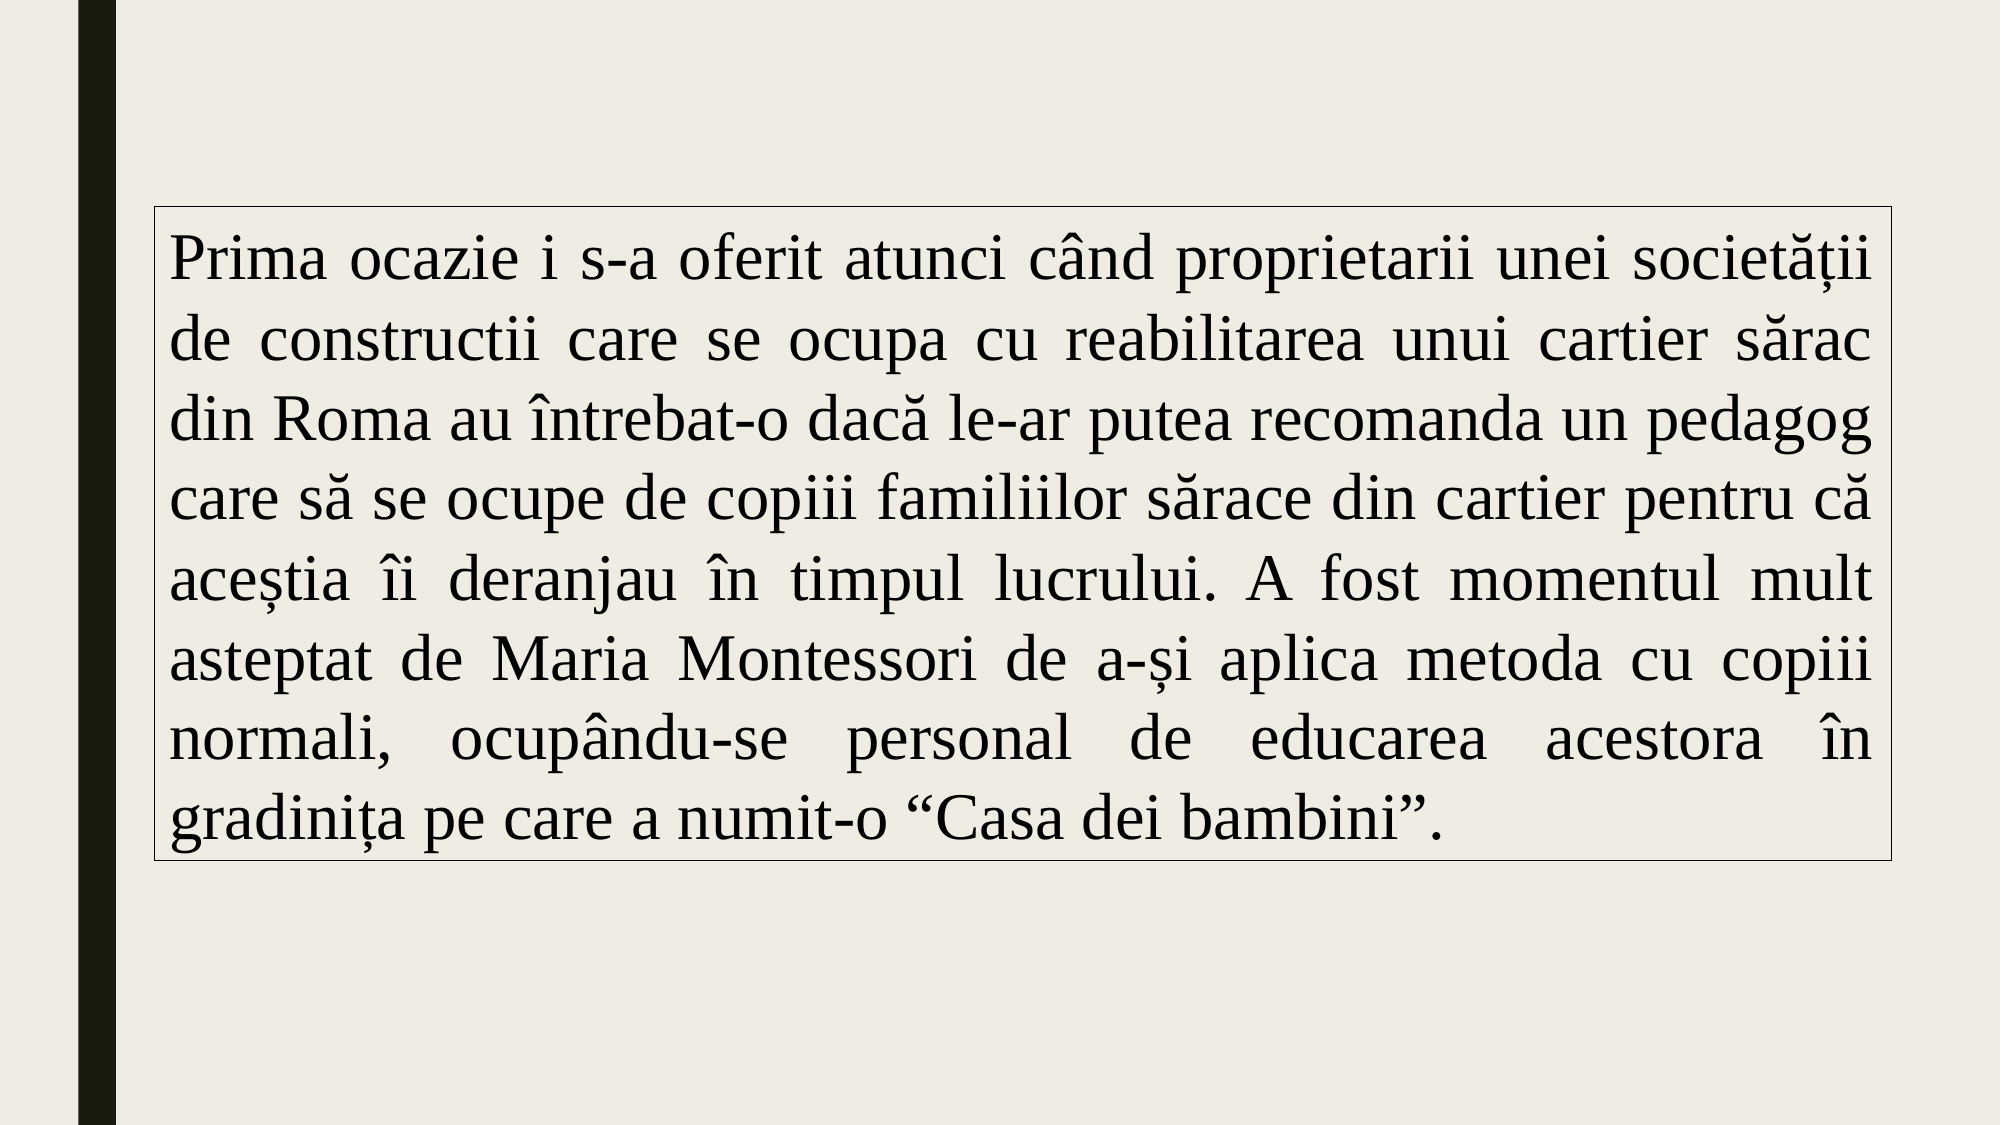

Prima ocazie i s-a oferit atunci când proprietarii unei societății de constructii care se ocupa cu reabilitarea unui cartier sărac din Roma au întrebat-o dacă le-ar putea recomanda un pedagog care să se ocupe de copiii familiilor sărace din cartier pentru că aceștia îi deranjau în timpul lucrului. A fost momentul mult asteptat de Maria Montessori de a-și aplica metoda cu copiii normali, ocupându-se personal de educarea acestora în gradinița pe care a numit-o “Casa dei bambini”.